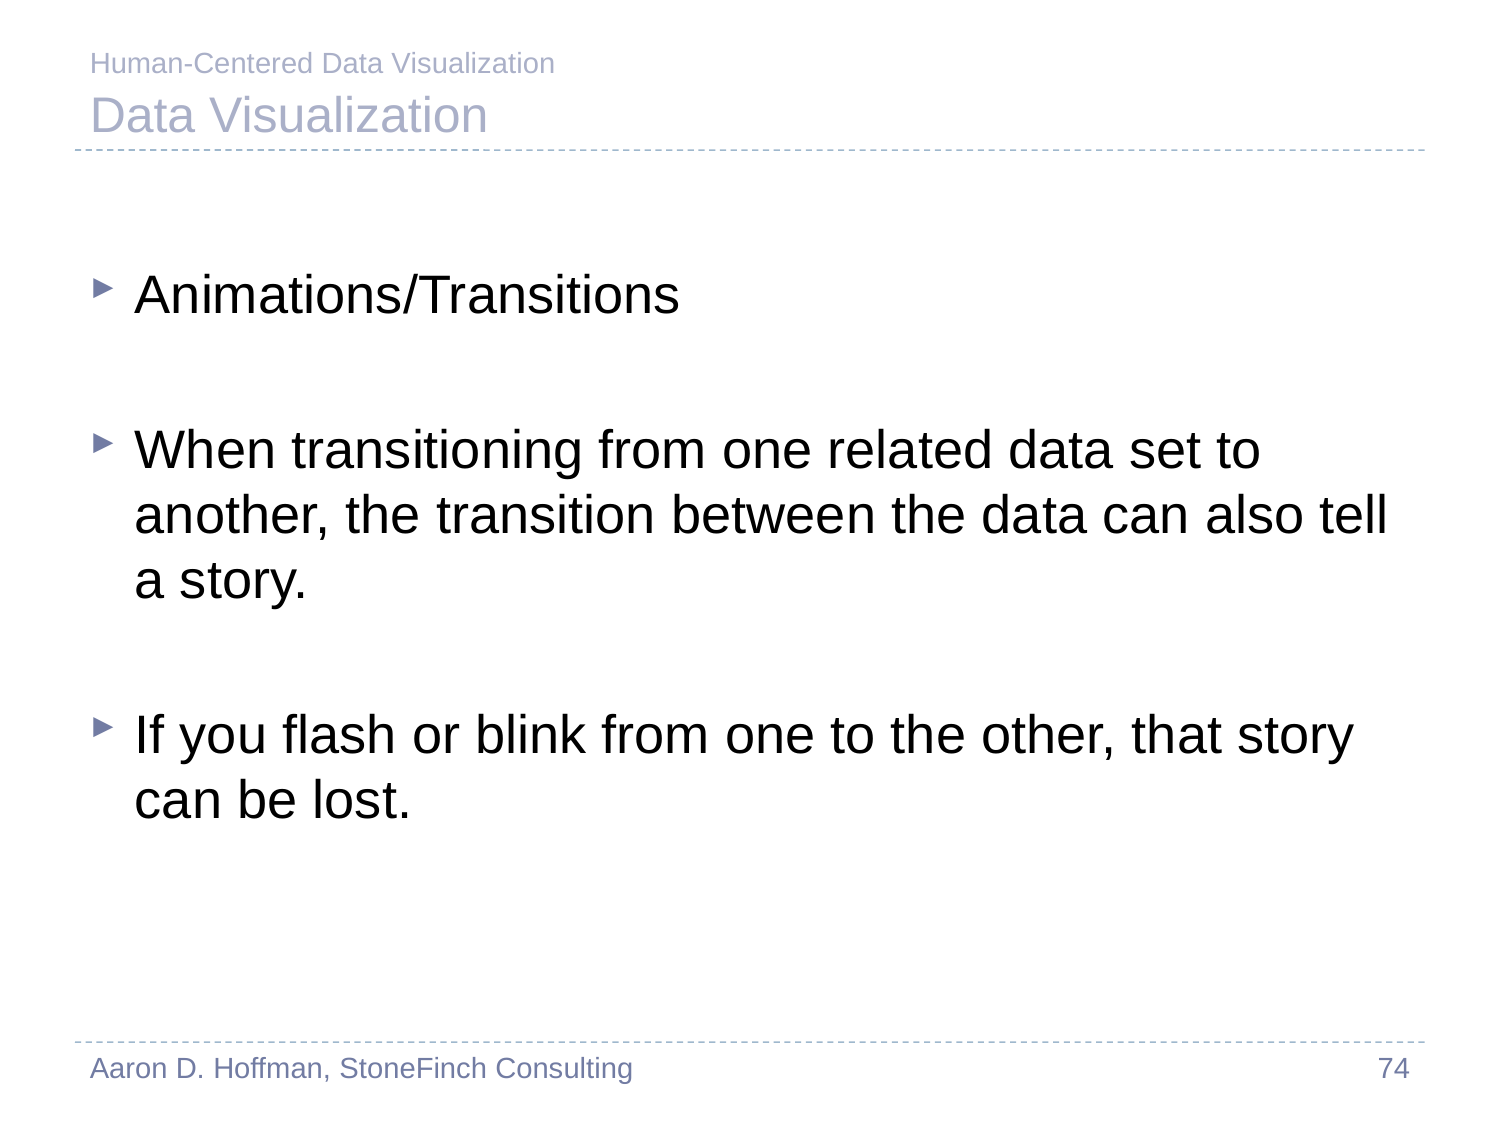

Human-Centered Data Visualization
# Data Visualization

Animations/Transitions

When transitioning from one related data set to another, the transition between the data can also tell a story.

If you flash or blink from one to the other, that story can be lost.
Aaron D. Hoffman, StoneFinch Consulting
74